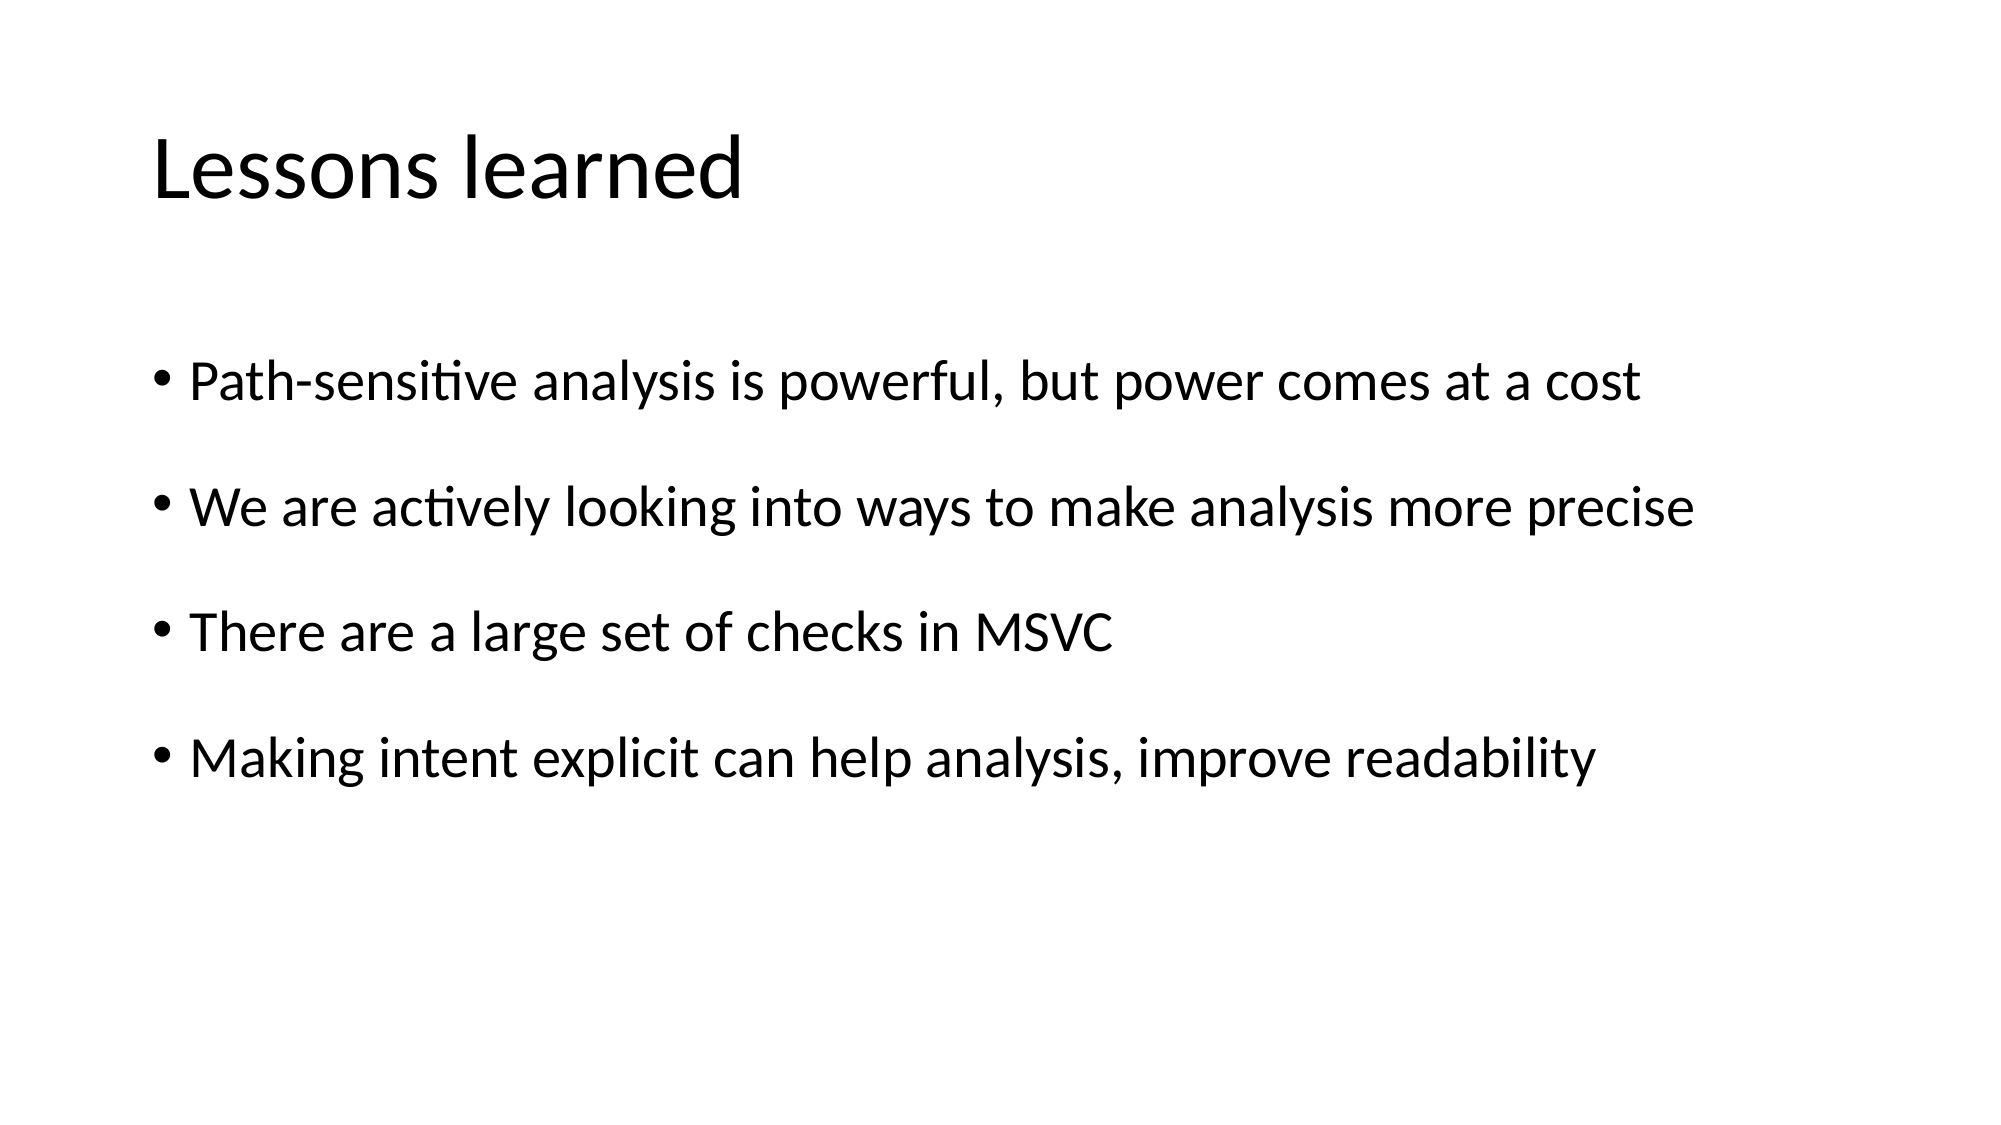

# Lessons learned
Path-sensitive analysis is powerful, but power comes at a cost
We are actively looking into ways to make analysis more precise
There are a large set of checks in MSVC
Making intent explicit can help analysis, improve readability